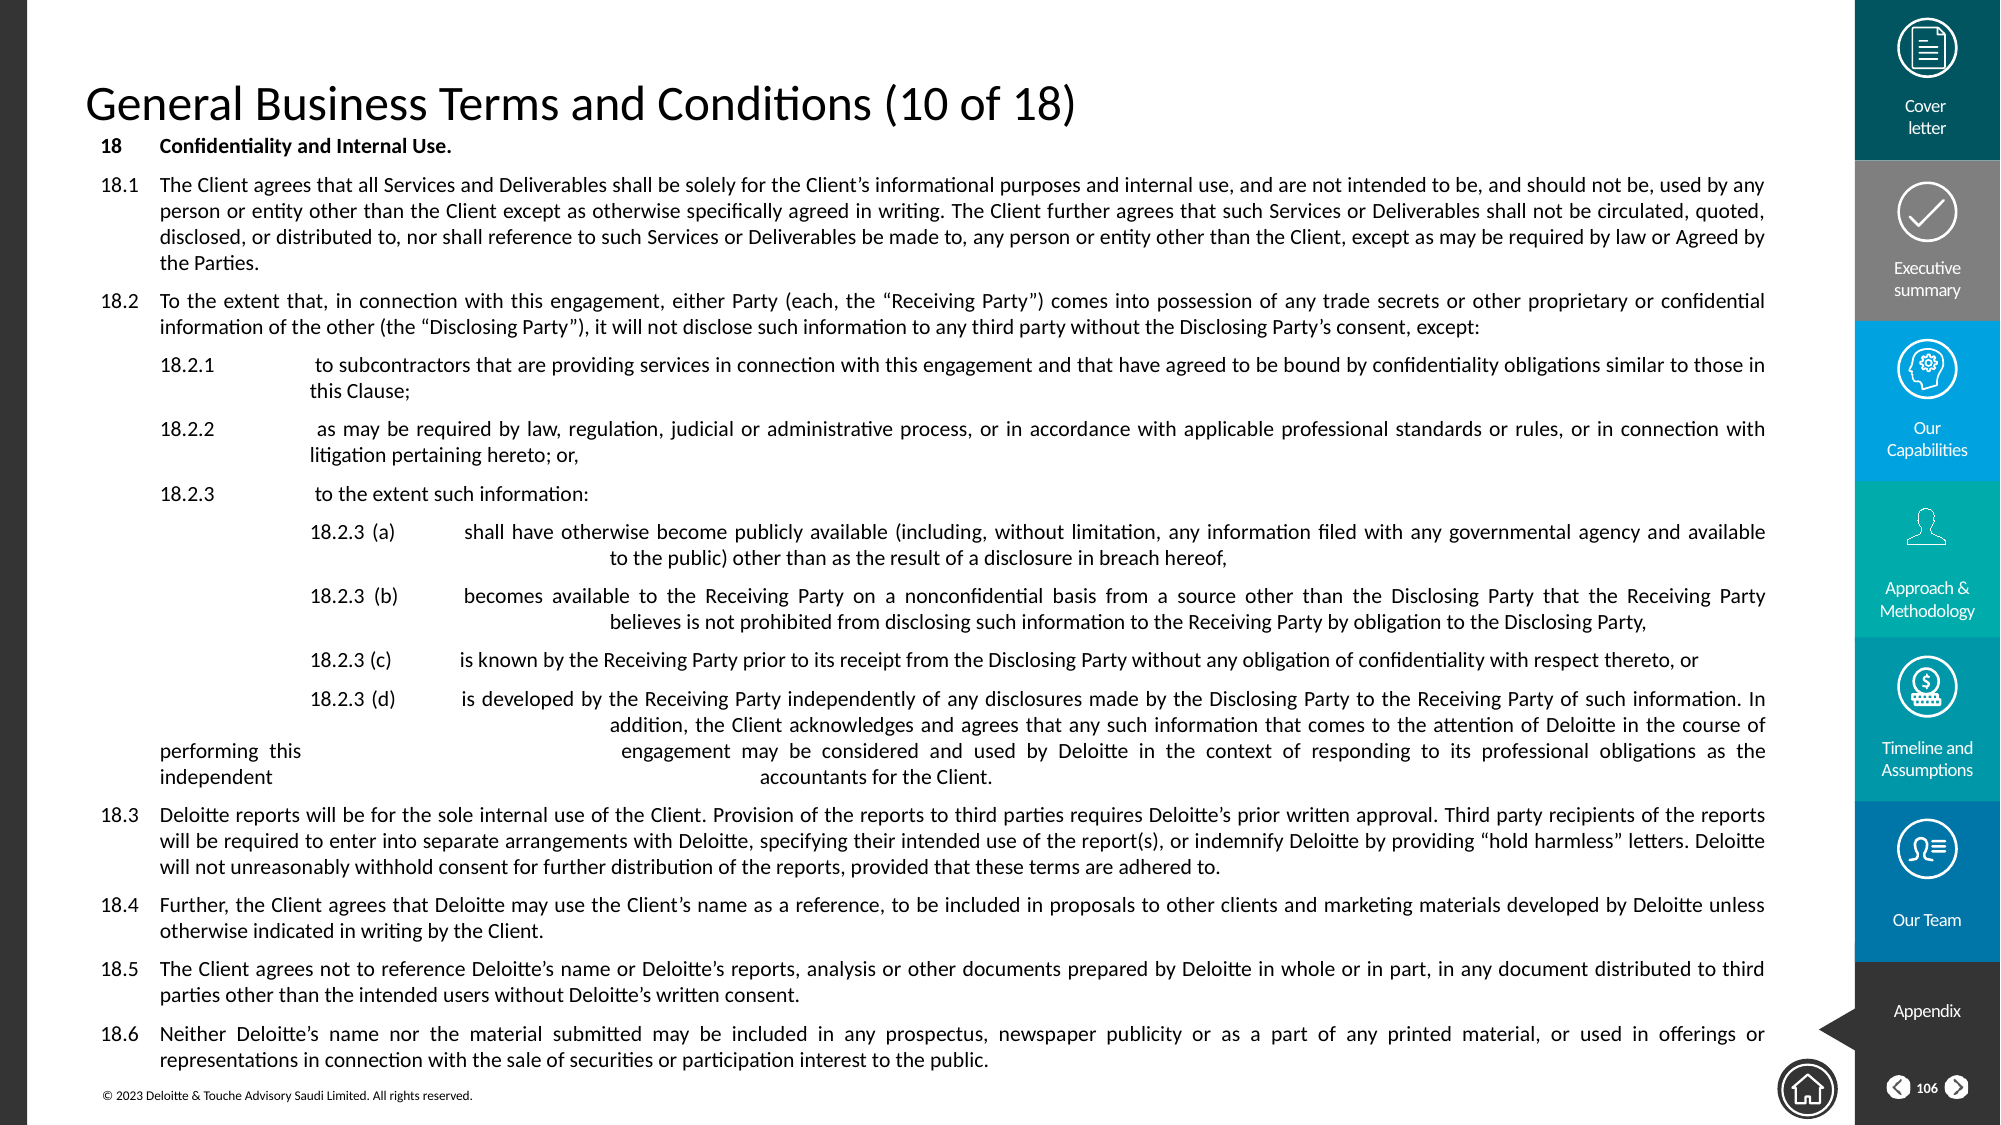

# General Business Terms and Conditions (10 of 18)
18	Confidentiality and Internal Use.
18.1	The Client agrees that all Services and Deliverables shall be solely for the Client’s informational purposes and internal use, and are not intended to be, and should not be, used by any person or entity other than the Client except as otherwise specifically agreed in writing. The Client further agrees that such Services or Deliverables shall not be circulated, quoted, disclosed, or distributed to, nor shall reference to such Services or Deliverables be made to, any person or entity other than the Client, except as may be required by law or Agreed by the Parties.
18.2	To the extent that, in connection with this engagement, either Party (each, the “Receiving Party”) comes into possession of any trade secrets or other proprietary or confidential information of the other (the “Disclosing Party”), it will not disclose such information to any third party without the Disclosing Party’s consent, except:
	18.2.1	 to subcontractors that are providing services in connection with this engagement and that have agreed to be bound by confidentiality obligations similar to those in 	this Clause;
	18.2.2	 as may be required by law, regulation, judicial or administrative process, or in accordance with applicable professional standards or rules, or in connection with 	litigation pertaining hereto; or,
	18.2.3	 to the extent such information:
		18.2.3 (a) 	shall have otherwise become publicly available (including, without limitation, any information filed with any governmental agency and available 			to the public) other than as the result of a disclosure in breach hereof,
		18.2.3 (b)	becomes available to the Receiving Party on a nonconfidential basis from a source other than the Disclosing Party that the Receiving Party 			believes is not prohibited from disclosing such information to the Receiving Party by obligation to the Disclosing Party,
		18.2.3 (c)	is known by the Receiving Party prior to its receipt from the Disclosing Party without any obligation of confidentiality with respect thereto, or
		18.2.3 (d)	is developed by the Receiving Party independently of any disclosures made by the Disclosing Party to the Receiving Party of such information. In 			addition, the Client acknowledges and agrees that any such information that comes to the attention of Deloitte in the course of performing this 			engagement may be considered and used by Deloitte in the context of responding to its professional obligations as the independent 				accountants for the Client.
18.3	Deloitte reports will be for the sole internal use of the Client. Provision of the reports to third parties requires Deloitte’s prior written approval. Third party recipients of the reports will be required to enter into separate arrangements with Deloitte, specifying their intended use of the report(s), or indemnify Deloitte by providing “hold harmless” letters. Deloitte will not unreasonably withhold consent for further distribution of the reports, provided that these terms are adhered to.
18.4	Further, the Client agrees that Deloitte may use the Client’s name as a reference, to be included in proposals to other clients and marketing materials developed by Deloitte unless otherwise indicated in writing by the Client.
18.5	The Client agrees not to reference Deloitte’s name or Deloitte’s reports, analysis or other documents prepared by Deloitte in whole or in part, in any document distributed to third parties other than the intended users without Deloitte’s written consent.
18.6	Neither Deloitte’s name nor the material submitted may be included in any prospectus, newspaper publicity or as a part of any printed material, or used in offerings or representations in connection with the sale of securities or participation interest to the public.